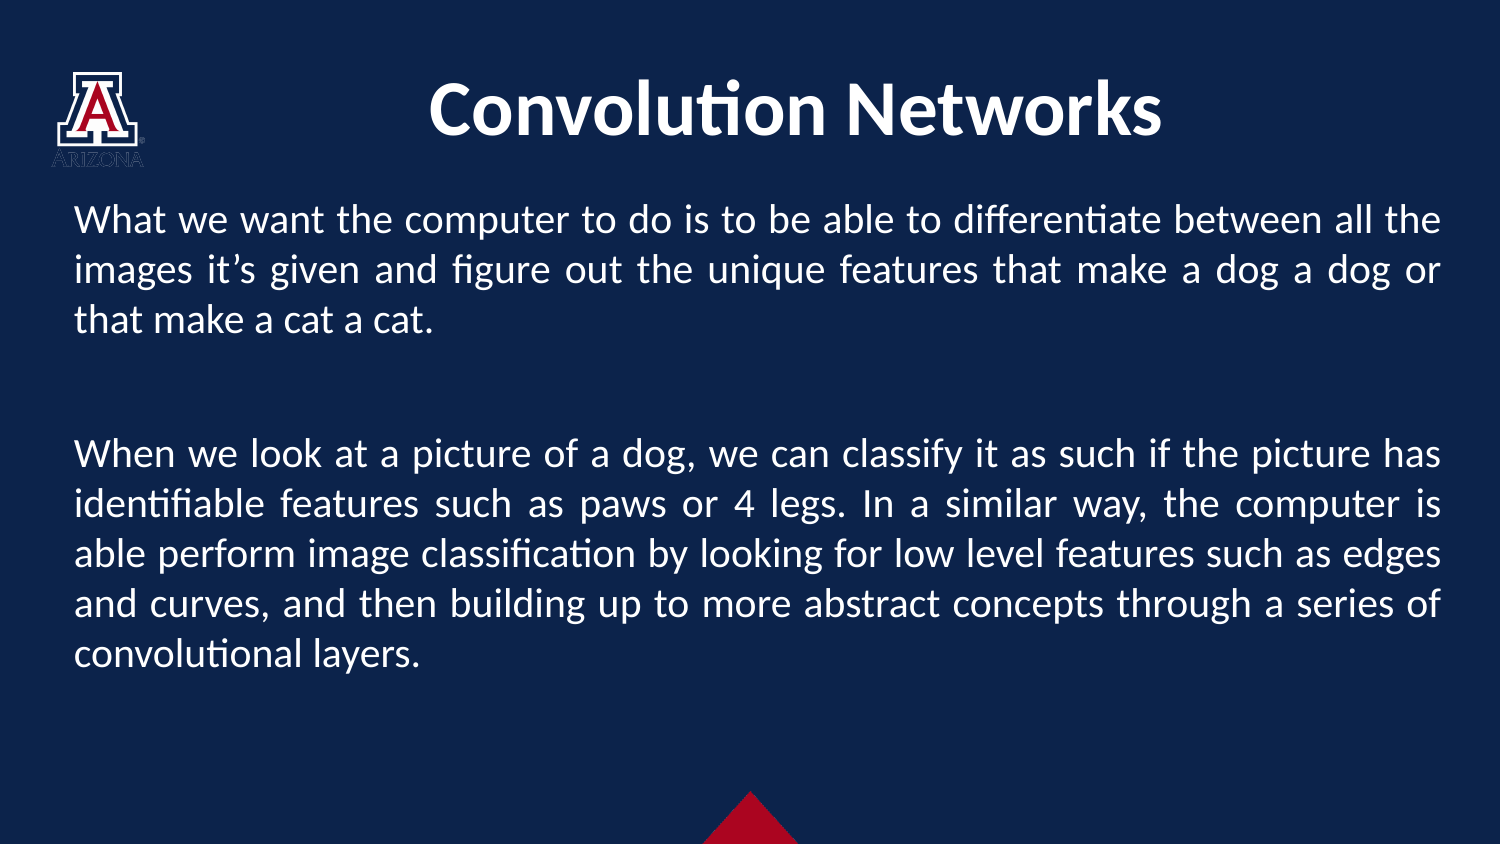

# Convolution Networks
What we want the computer to do is to be able to differentiate between all the images it’s given and figure out the unique features that make a dog a dog or that make a cat a cat.

When we look at a picture of a dog, we can classify it as such if the picture has identifiable features such as paws or 4 legs. In a similar way, the computer is able perform image classification by looking for low level features such as edges and curves, and then building up to more abstract concepts through a series of convolutional layers.